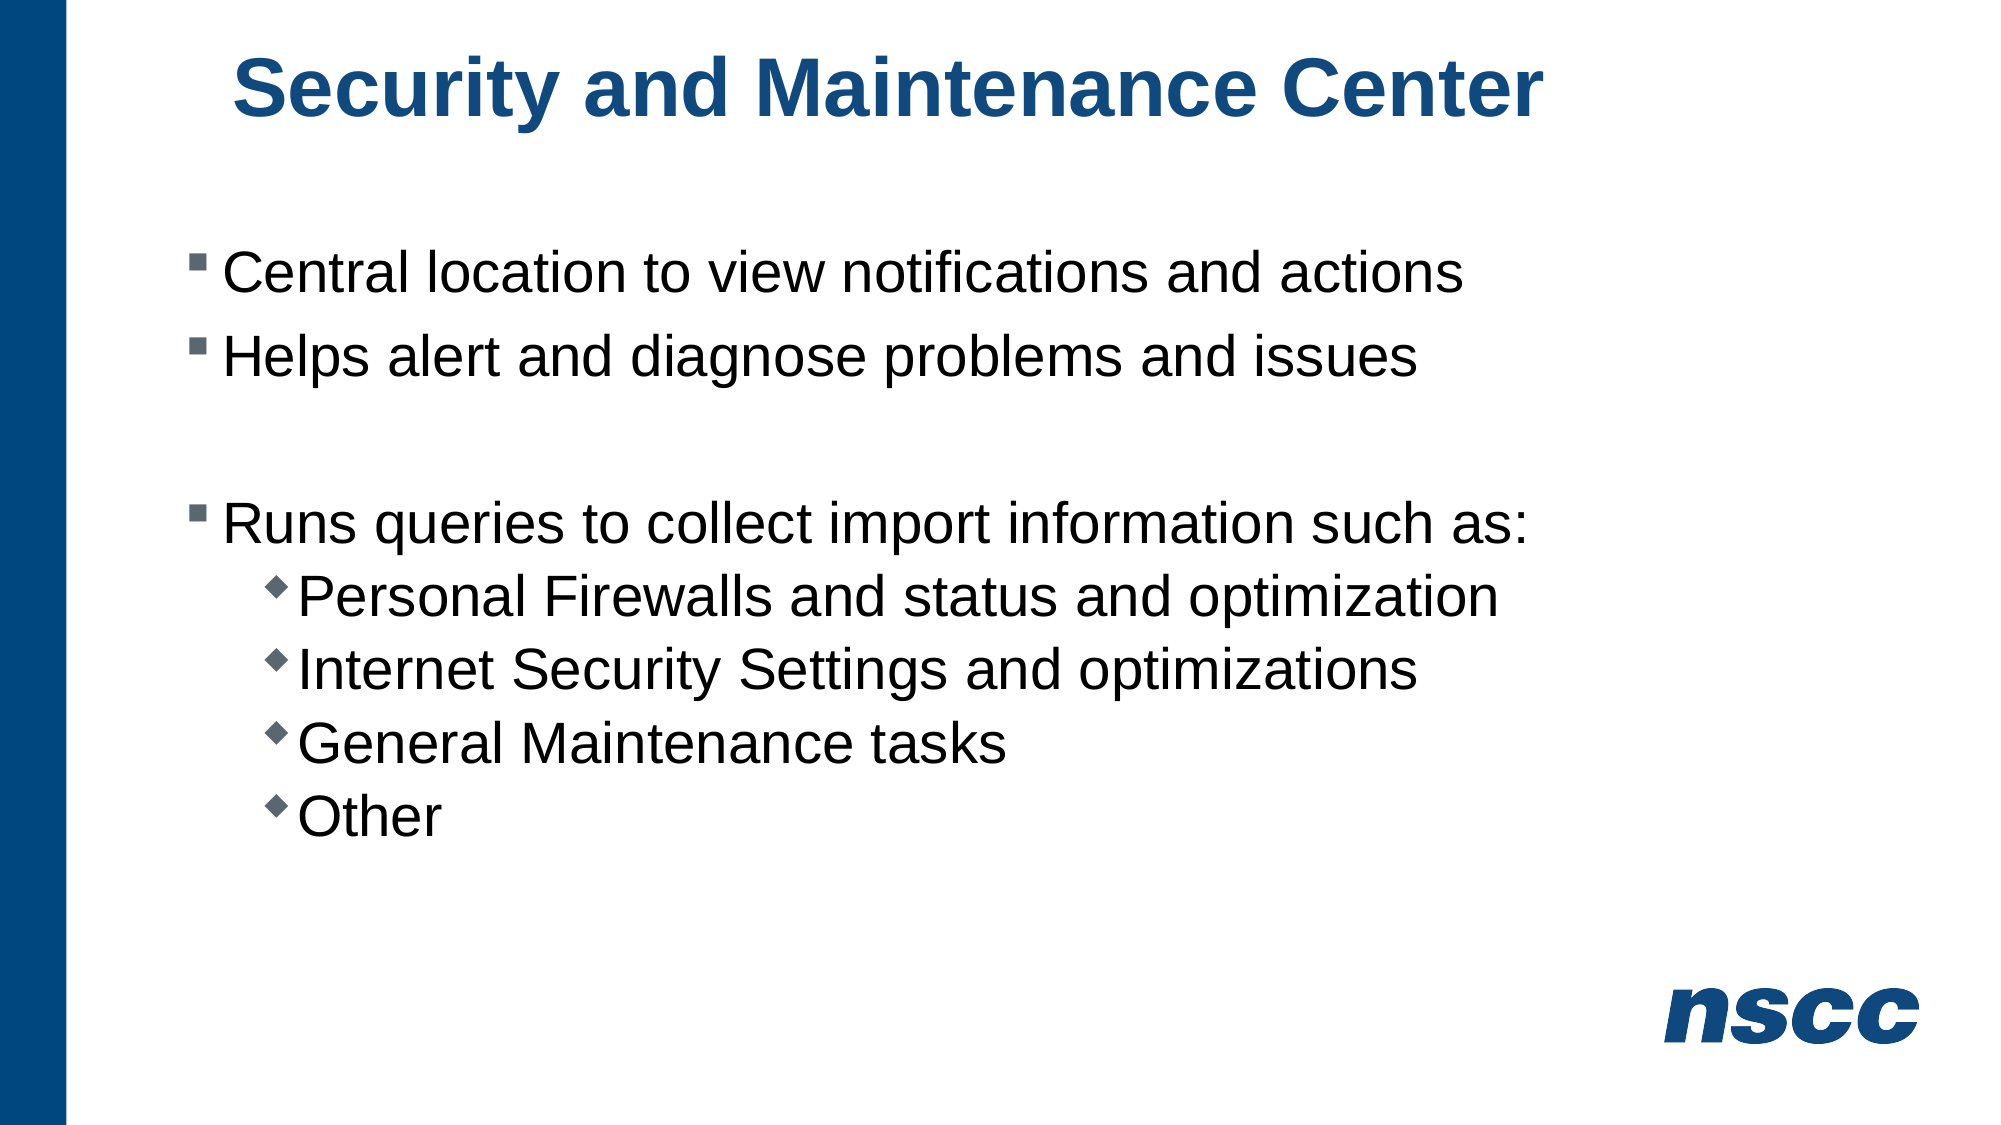

# Security and Maintenance Center
Central location to view notifications and actions
Helps alert and diagnose problems and issues

Runs queries to collect import information such as:
Personal Firewalls and status and optimization
Internet Security Settings and optimizations
General Maintenance tasks
Other